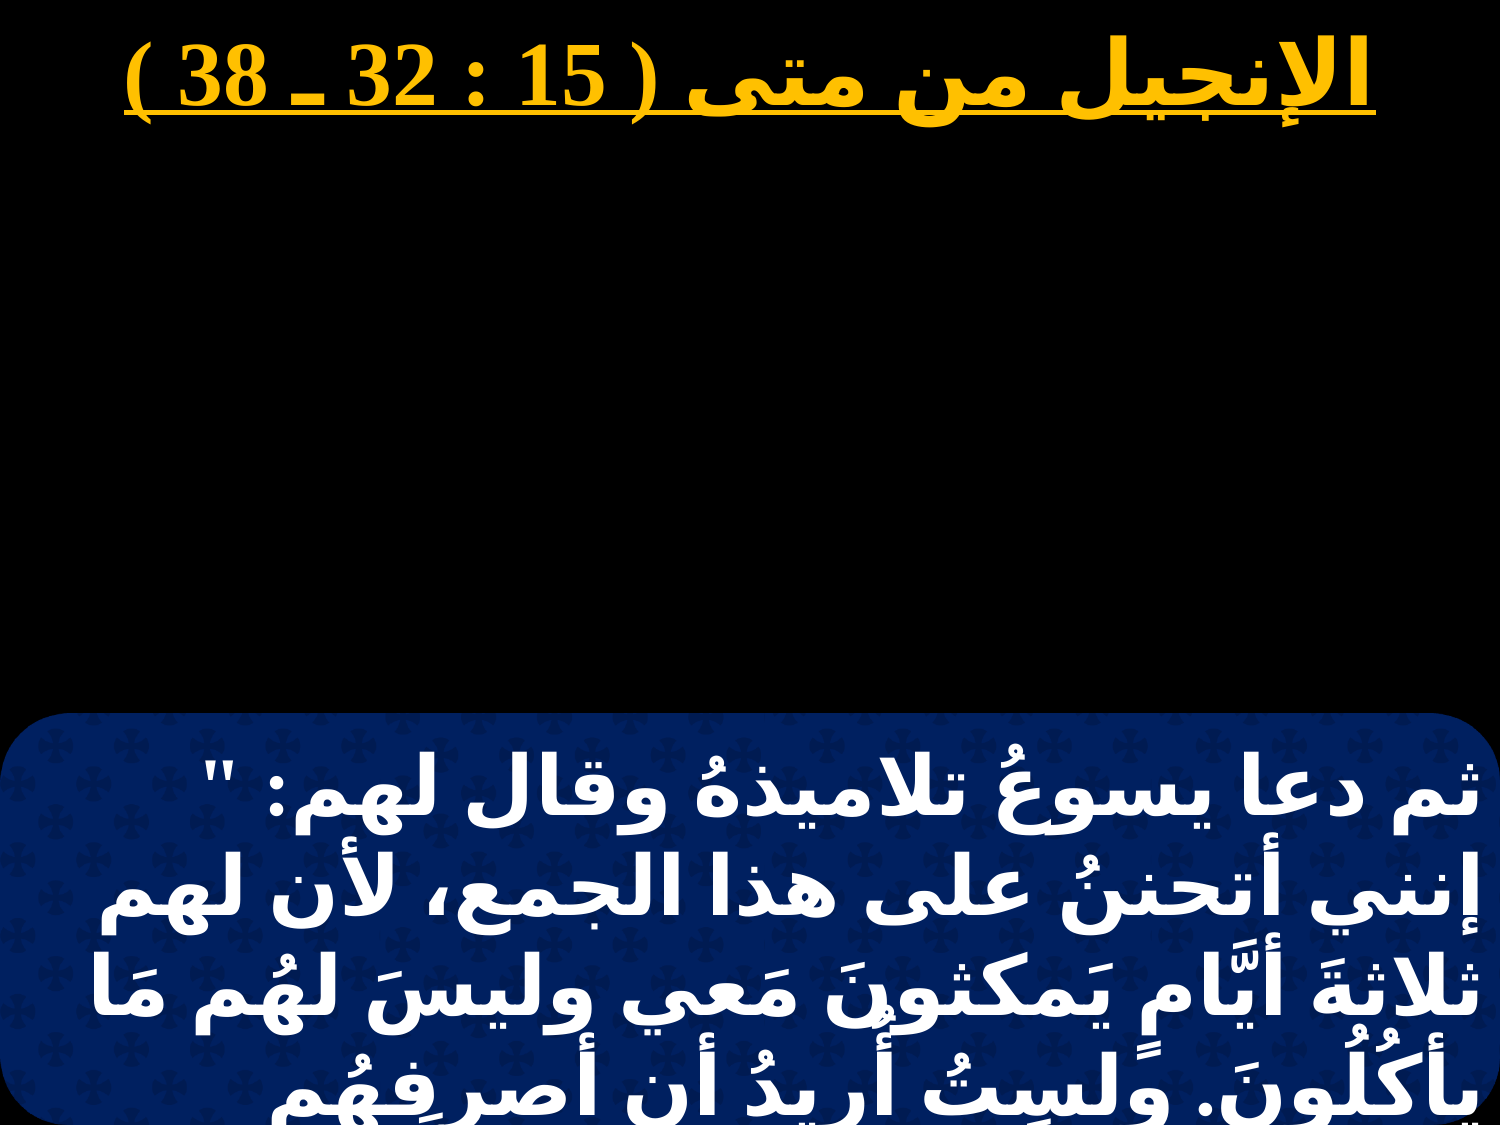

الإنجيل من متى ( 15 : 32 ـ 38 )
ثم دعا يسوعُ تلاميذهُ وقال لهم: " إنني أتحننُ على هذا الجمع، لأن لهم ثلاثةَ أيَّامٍ يَمكثونَ مَعي وليسَ لهُم مَا يأكُلُونَ. ولستُ أُريدُ أن أصرفهُم صائِمين لئلاَّ يخَوِّرُوا في الطَّريق "